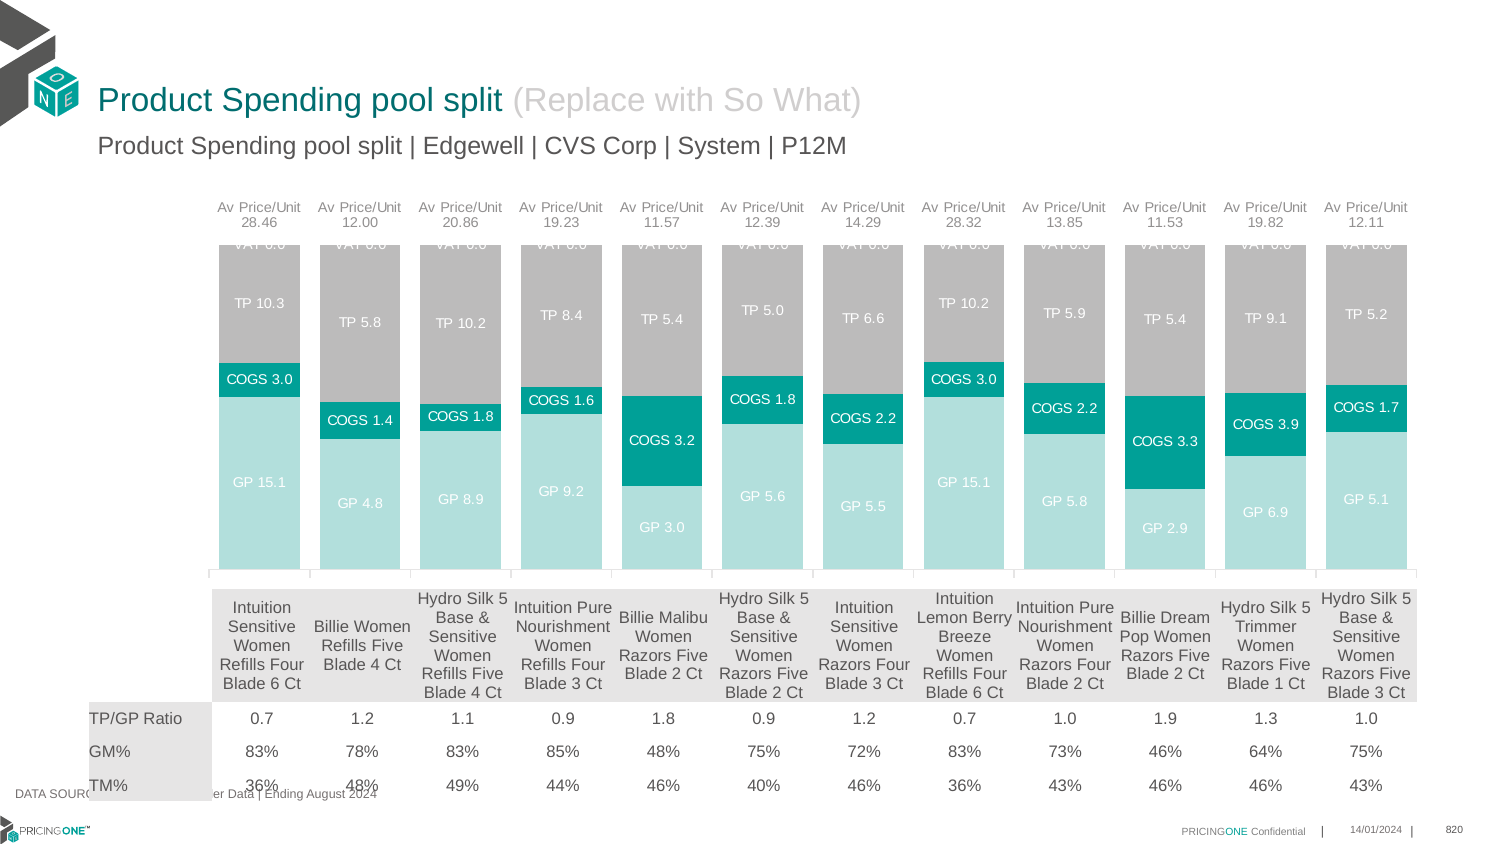

# Product Spending pool split (Replace with So What)
Product Spending pool split | Edgewell | CVS Corp | System | P12M

### Chart

| Category | GP | COGS | TP | VAT |
|---|---|---|---|---|
| Av Price/Unit 28.46 | 15.130286470528352 | 3.0053740914181 | 10.320809480664913 | 0.0 |
| Av Price/Unit 12.00 | 4.8332171441036405 | 1.3618953089414059 | 5.806806857641456 | 0.0 |
| Av Price/Unit 20.86 | 8.89101158452208 | 1.7705712565131975 | 10.202734876569572 | 0.0 |
| Av Price/Unit 19.23 | 9.204979075236496 | 1.6174043090796568 | 8.40580156838476 | 0.0 |
| Av Price/Unit 11.57 | 2.9763299120719977 | 3.2172162573704357 | 5.375245117409743 | 0.0 |
| Av Price/Unit 12.39 | 5.551327638010866 | 1.8355338837999398 | 5.007222328301724 | 0.0 |
| Av Price/Unit 14.29 | 5.536720245963228 | 2.1967995307684047 | 6.55274216490577 | 0.0 |
| Av Price/Unit 28.32 | 15.06130302008219 | 3.031720849810034 | 10.230082468791188 | 0.0 |
| Av Price/Unit 13.85 | 5.7668612415279785 | 2.169520407753156 | 5.916173201921848 | 0.0 |
| Av Price/Unit 11.53 | 2.8670652030783 | 3.307985095077896 | 5.359164621204464 | 0.0 |
| Av Price/Unit 19.82 | 6.8994700170357754 | 3.8744372309121884 | 9.050391962211554 | 0.0 |
| Av Price/Unit 12.11 | 5.142954277477838 | 1.7423097613810572 | 5.22144795207625 | 0.0 |
|  | Intuition Sensitive Women Refills Four Blade 6 Ct | Billie Women Refills Five Blade 4 Ct | Hydro Silk 5 Base & Sensitive Women Refills Five Blade 4 Ct | Intuition Pure Nourishment Women Refills Four Blade 3 Ct | Billie Malibu Women Razors Five Blade 2 Ct | Hydro Silk 5 Base & Sensitive Women Razors Five Blade 2 Ct | Intuition Sensitive Women Razors Four Blade 3 Ct | Intuition Lemon Berry Breeze Women Refills Four Blade 6 Ct | Intuition Pure Nourishment Women Razors Four Blade 2 Ct | Billie Dream Pop Women Razors Five Blade 2 Ct | Hydro Silk 5 Trimmer Women Razors Five Blade 1 Ct | Hydro Silk 5 Base & Sensitive Women Razors Five Blade 3 Ct |
| --- | --- | --- | --- | --- | --- | --- | --- | --- | --- | --- | --- | --- |
| TP/GP Ratio | 0.7 | 1.2 | 1.1 | 0.9 | 1.8 | 0.9 | 1.2 | 0.7 | 1.0 | 1.9 | 1.3 | 1.0 |
| GM% | 83% | 78% | 83% | 85% | 48% | 75% | 72% | 83% | 73% | 46% | 64% | 75% |
| TM% | 36% | 48% | 49% | 44% | 46% | 40% | 46% | 36% | 43% | 46% | 46% | 43% |
DATA SOURCE: Trade Panel/Retailer Data | Ending August 2024

14/01/2024
820